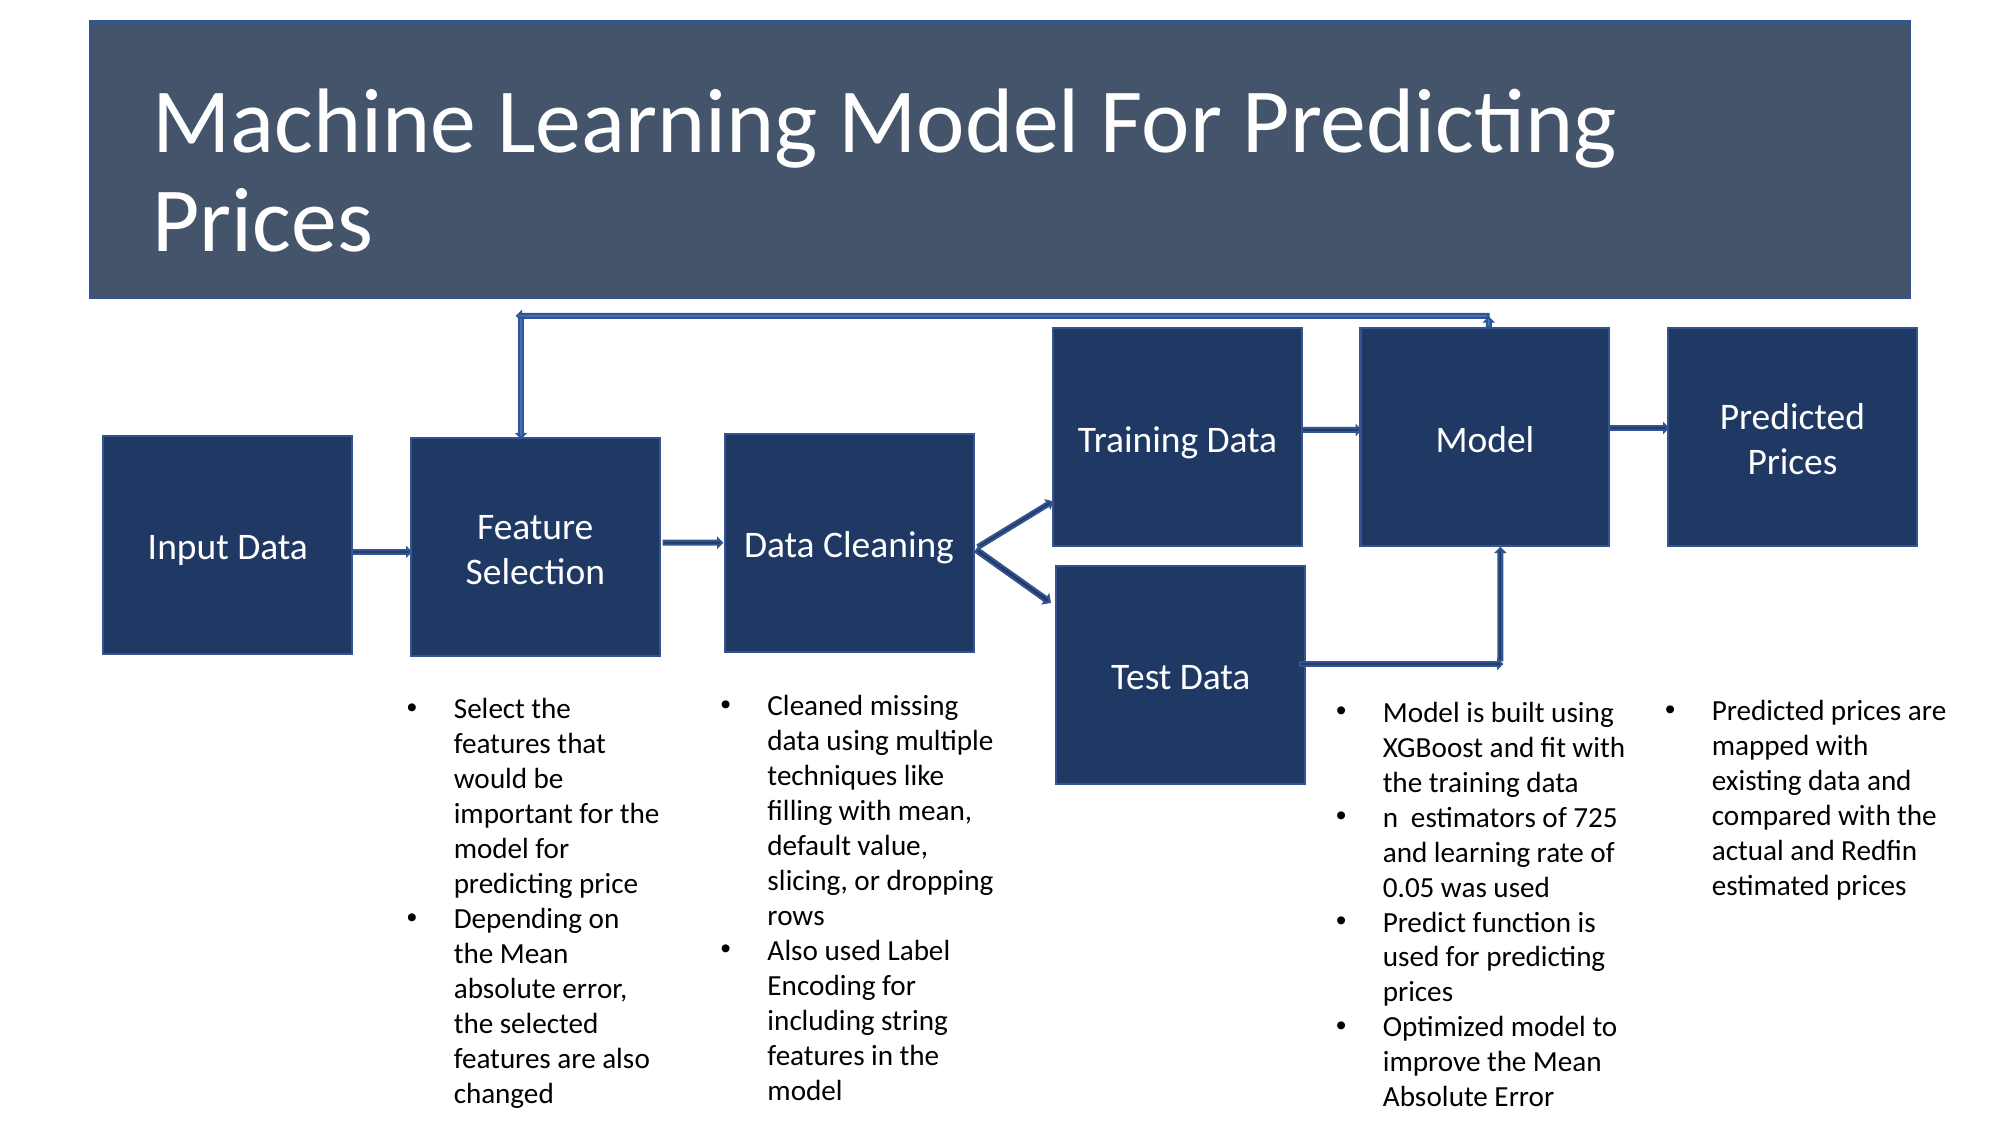

# Machine Learning Model For Predicting Prices

Training Data
Model
Predicted Prices

Data Cleaning
Input Data
Feature Selection

Test Data

Cleaned missing data using multiple techniques like filling with mean, default value, slicing, or dropping rows
Also used Label Encoding for including string features in the model
Select the features that would be important for the model for predicting price
Depending on the Mean absolute error, the selected features are also changed
Predicted prices are mapped with existing data and compared with the actual and Redfin estimated prices
Model is built using XGBoost and fit with the training data
n  estimators of 725 and learning rate of 0.05 was used
Predict function is used for predicting prices
Optimized model to improve the Mean Absolute Error